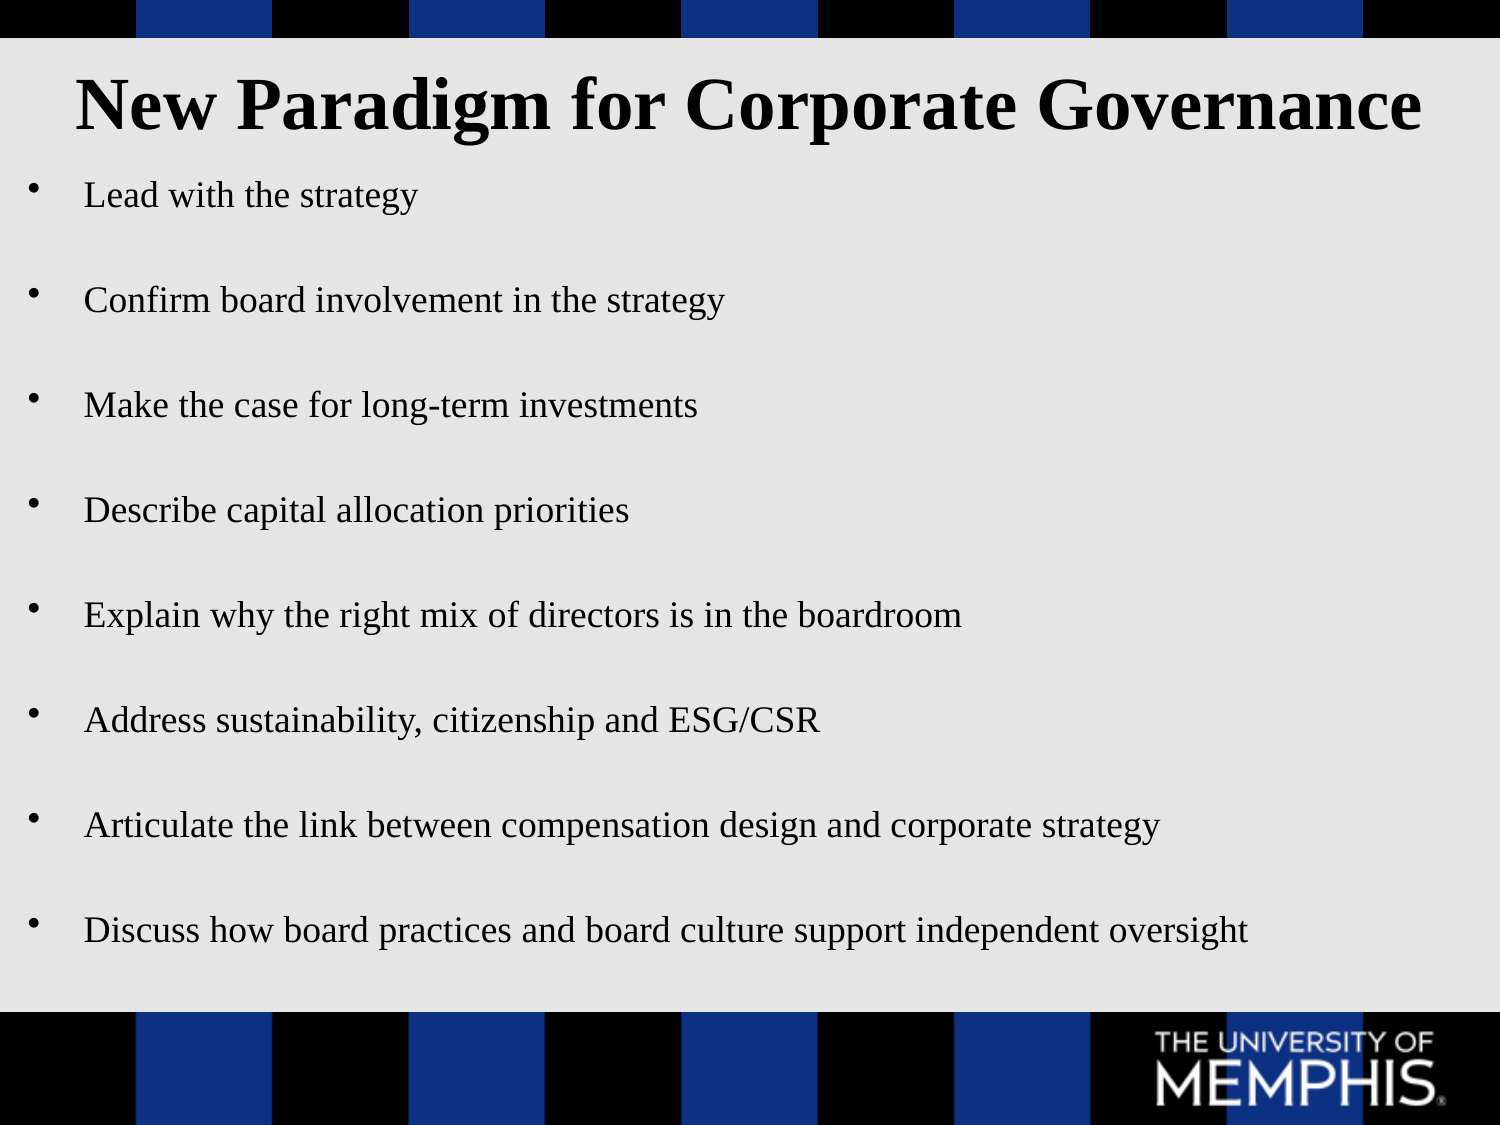

# New Paradigm for Corporate Governance
Lead with the strategy

Confirm board involvement in the strategy

Make the case for long-term investments

Describe capital allocation priorities

Explain why the right mix of directors is in the boardroom

Address sustainability, citizenship and ESG/CSR

Articulate the link between compensation design and corporate strategy

Discuss how board practices and board culture support independent oversight